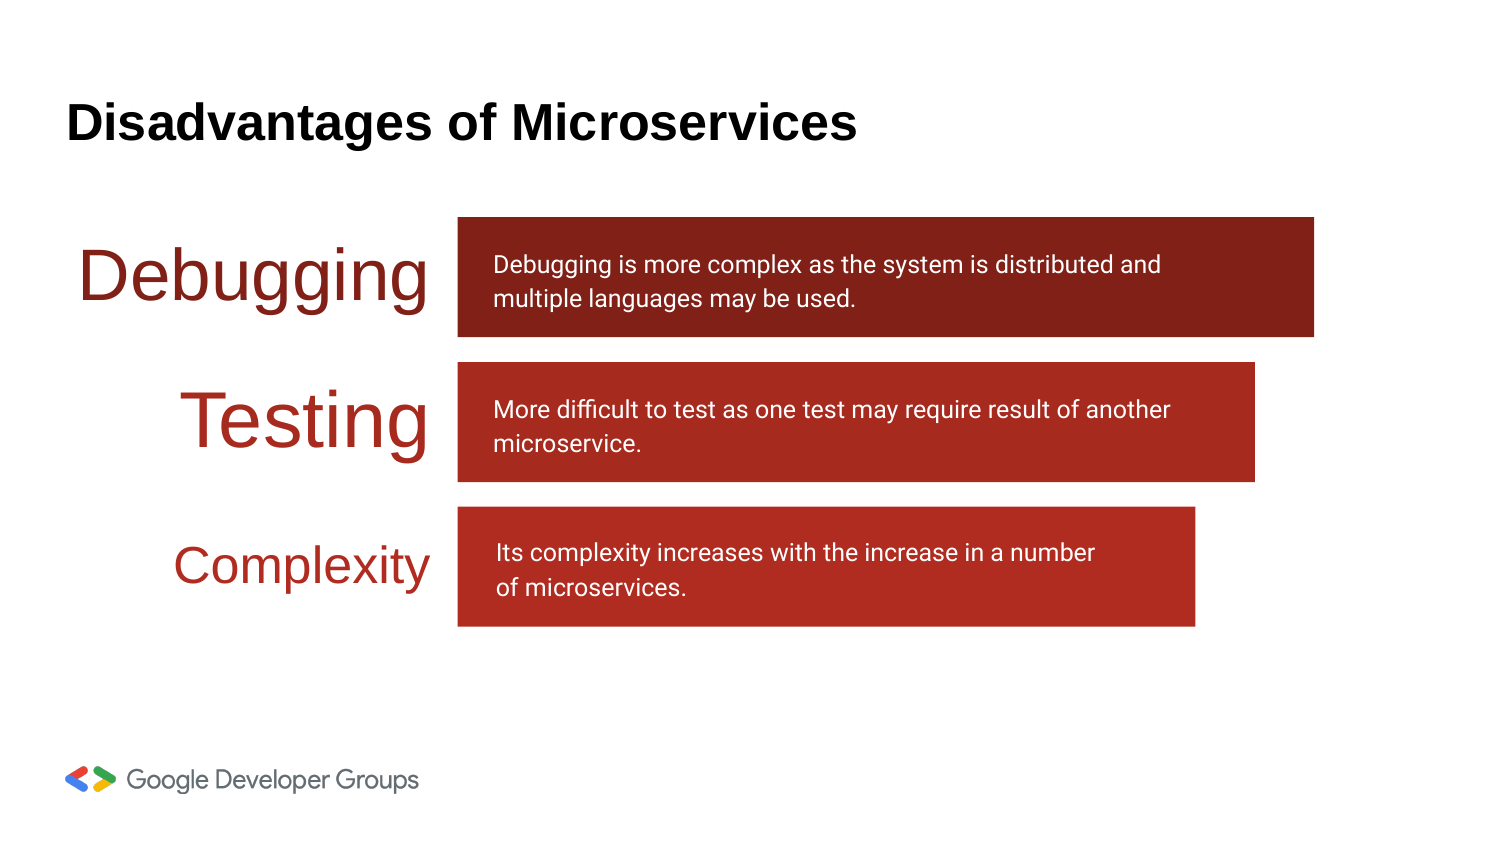

# Disadvantages of Microservices

Debugging is more complex as the system is distributed and multiple languages may be used.
Debugging

More difficult to test as one test may require result of another microservice.
Testing

Its complexity increases with the increase in a number of microservices.
Complexity